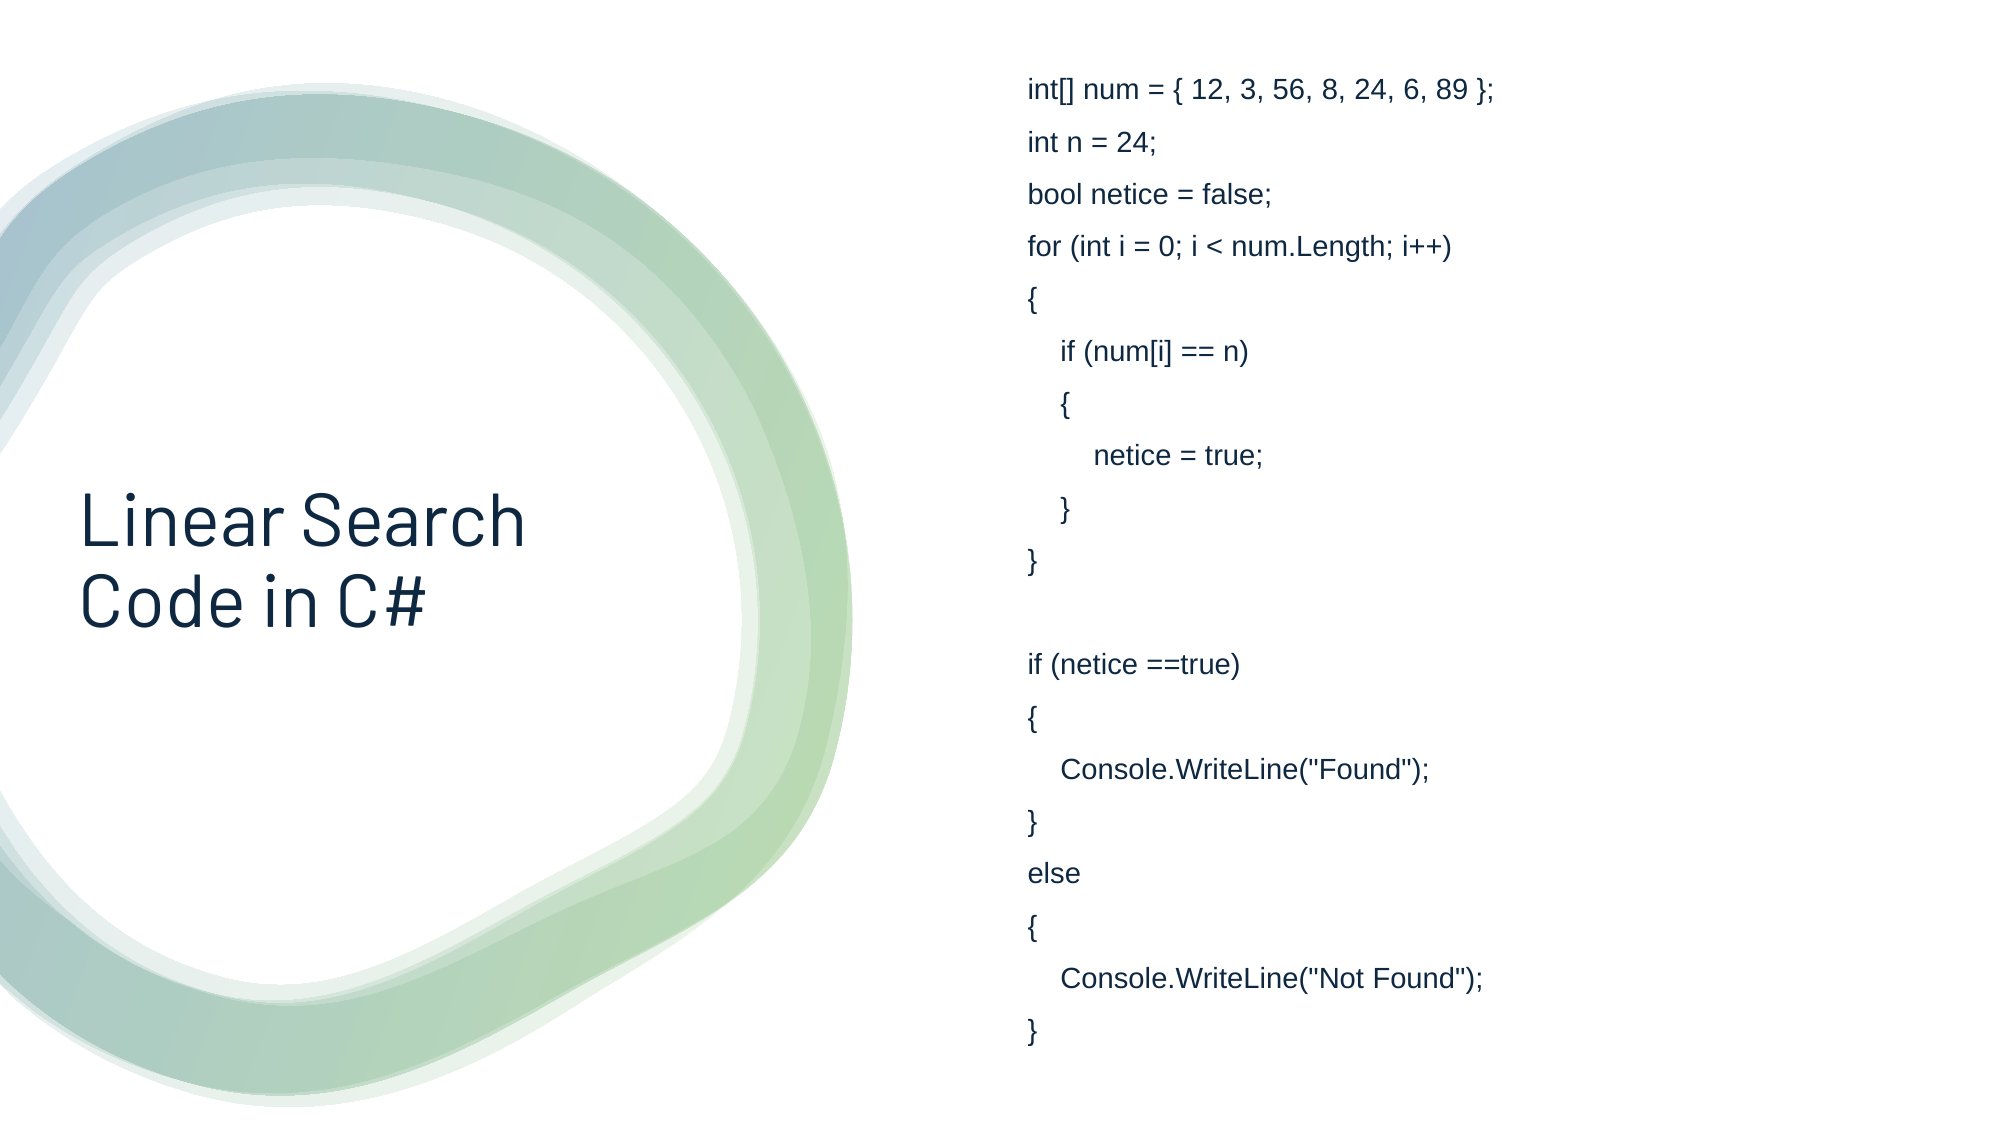

int[] num = { 12, 3, 56, 8, 24, 6, 89 };
int n = 24;
bool netice = false;
for (int i = 0; i < num.Length; i++)
{
    if (num[i] == n)
    {
        netice = true;
    }
}

if (netice ==true)
{
    Console.WriteLine("Found");
}
else
{
    Console.WriteLine("Not Found");
}
# Linear Search Code in C#